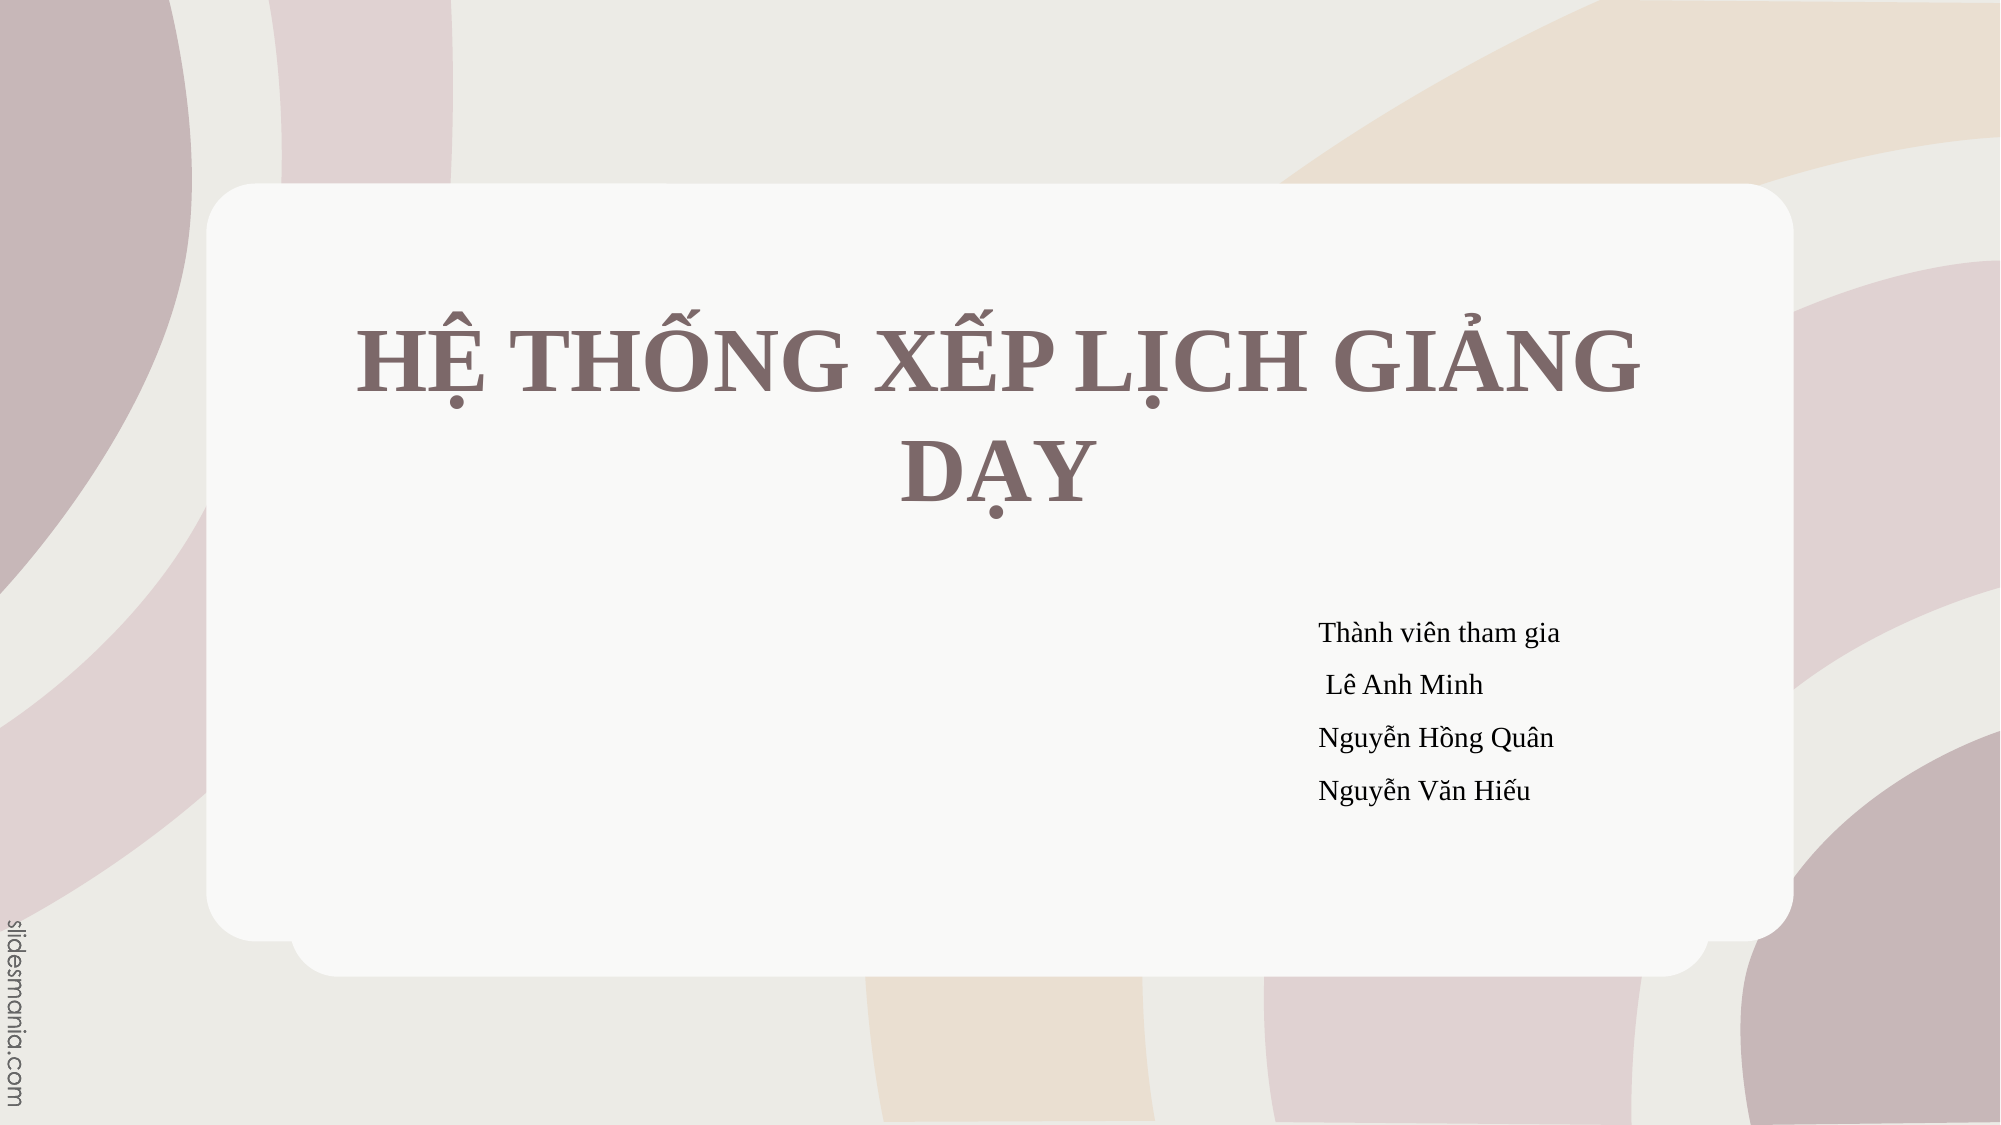

# HỆ THỐNG XẾP LỊCH GIẢNG DẠY
Thành viên tham gia
 Lê Anh Minh
Nguyễn Hồng Quân
Nguyễn Văn Hiếu